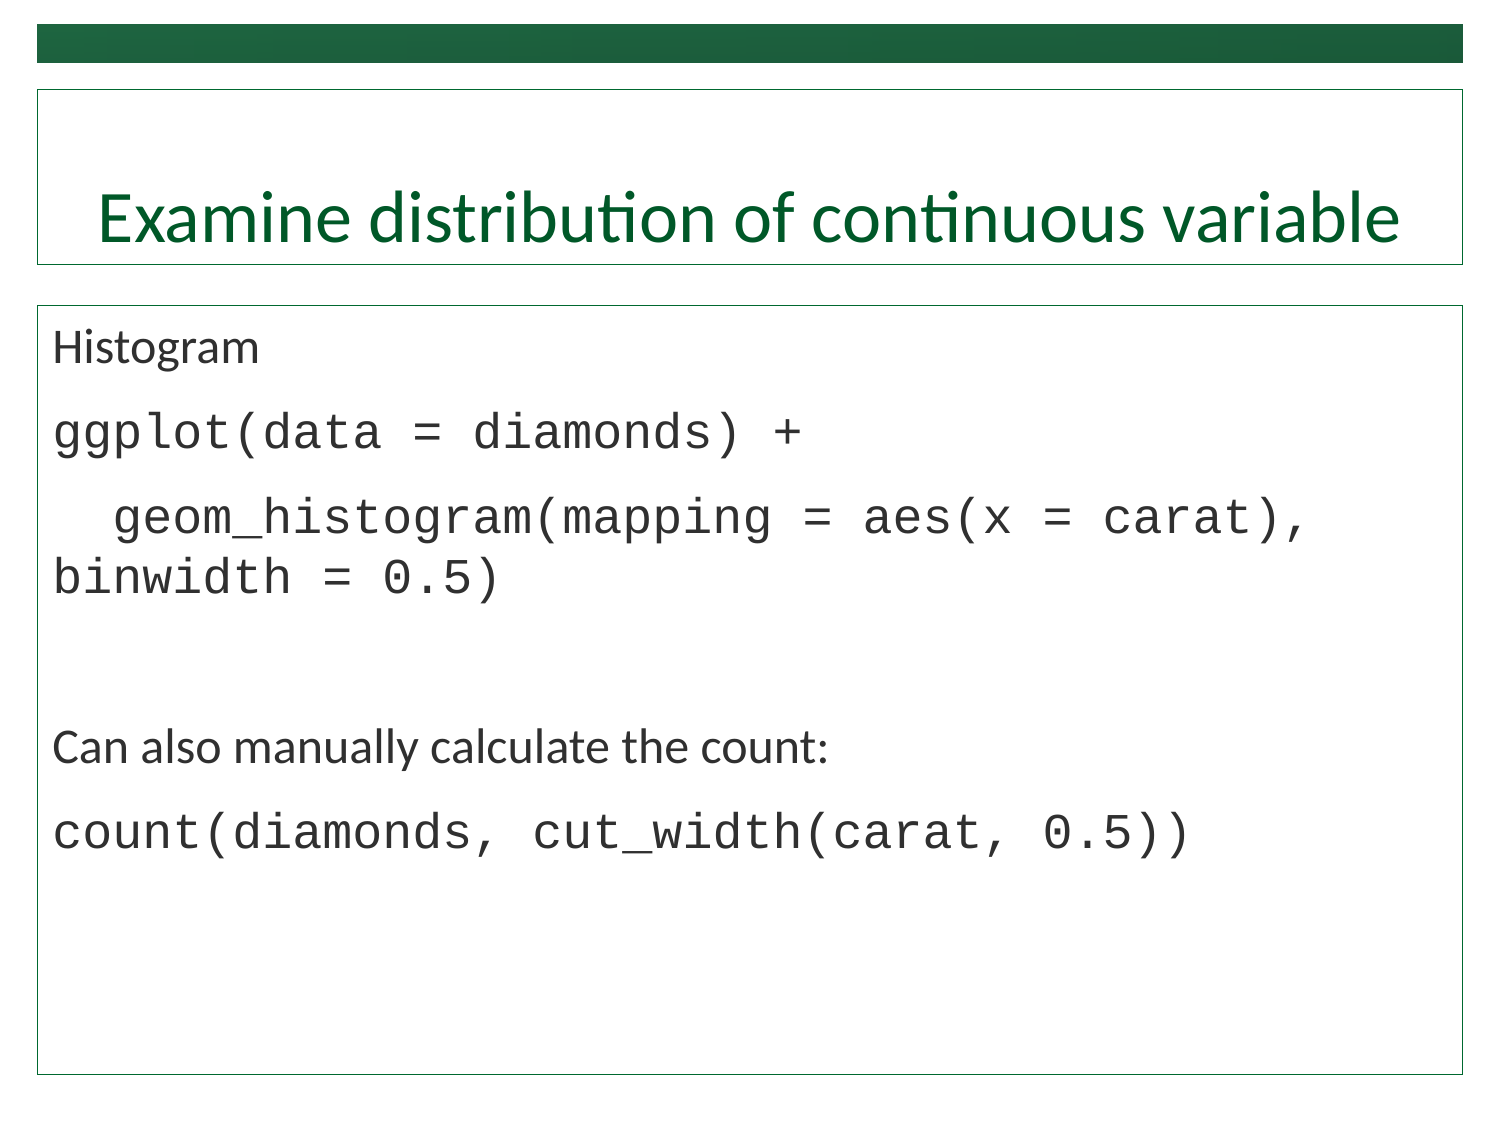

# Examine distribution of continuous variable
Histogram
ggplot(data = diamonds) +
  geom_histogram(mapping = aes(x = carat), binwidth = 0.5)

Can also manually calculate the count:
count(diamonds, cut_width(carat, 0.5))